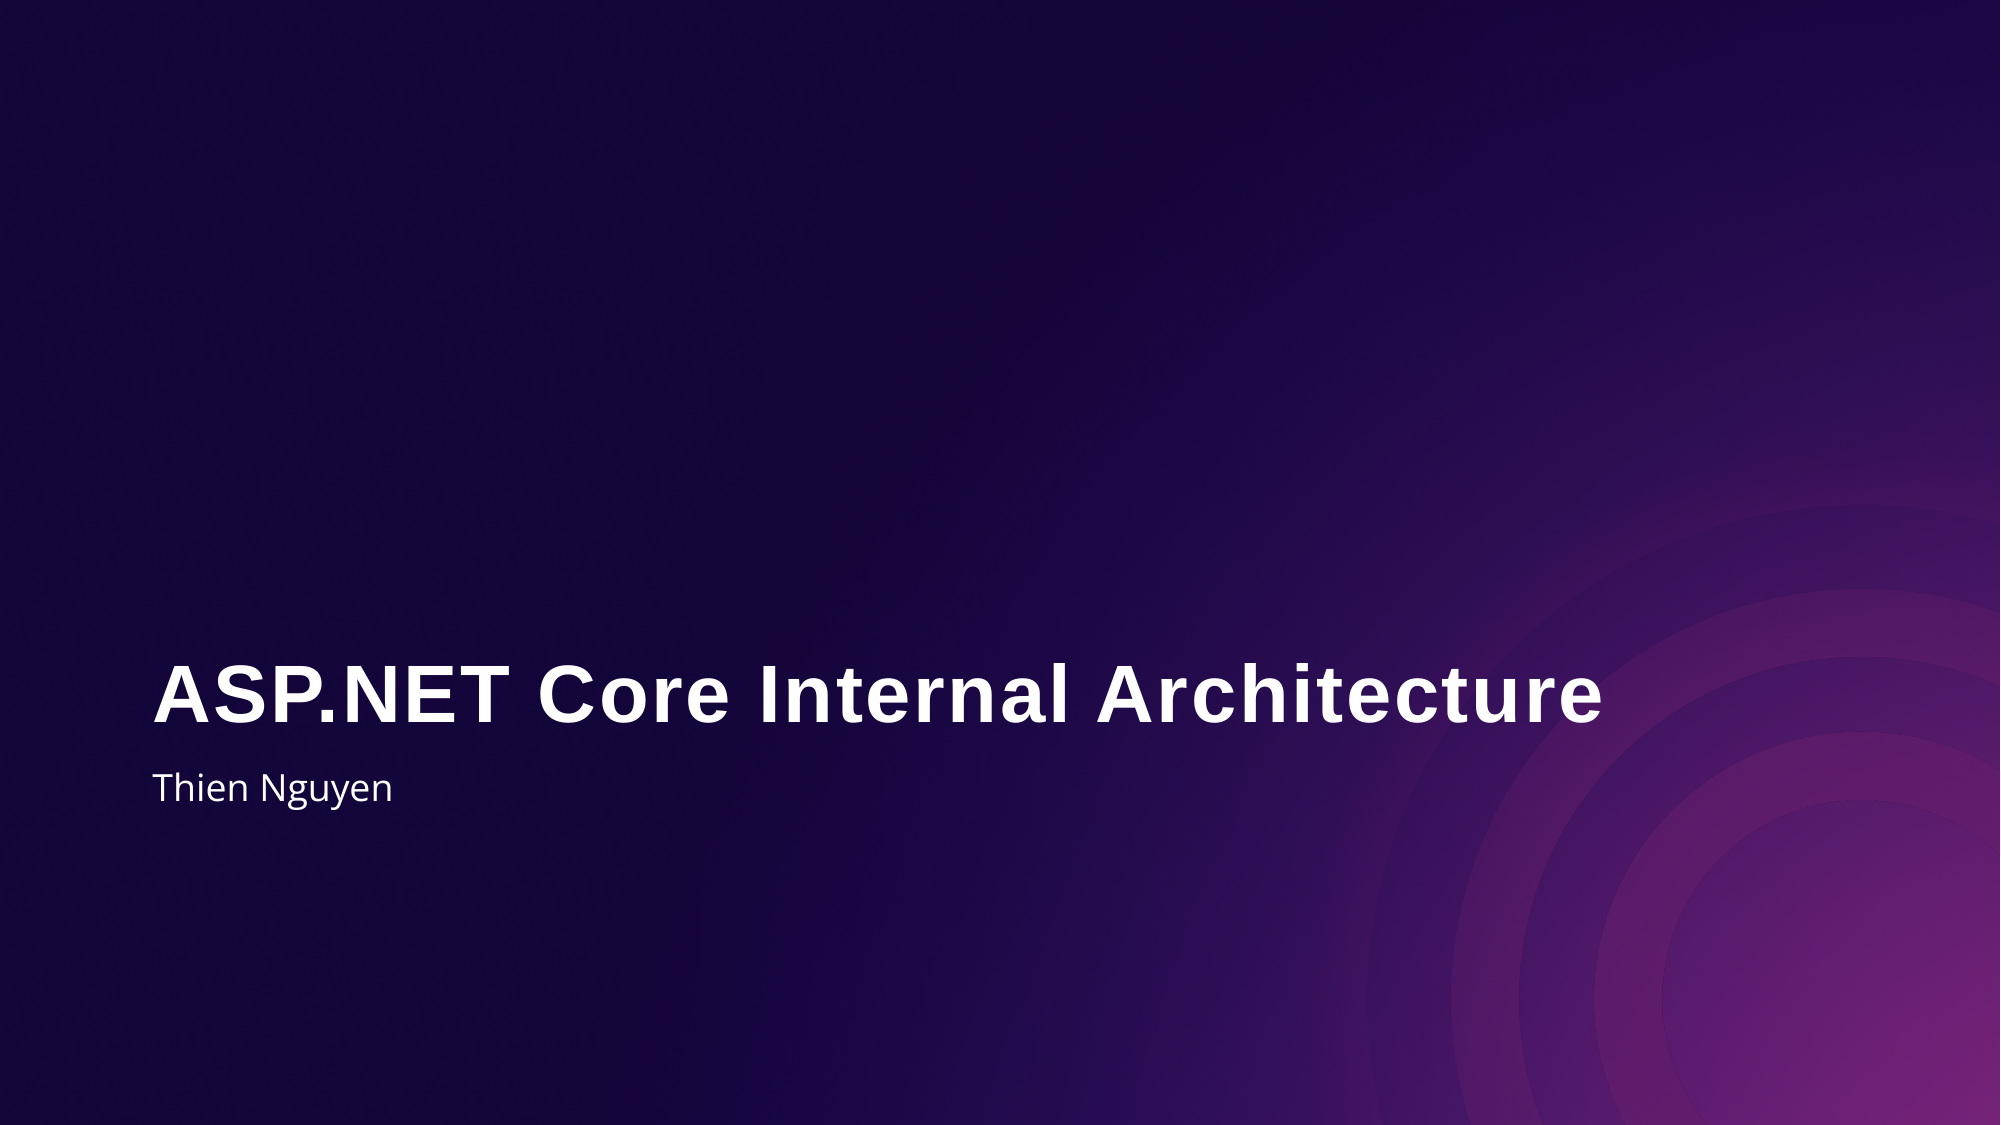

# ASP.NET Core Internal Architecture
Thien Nguyen